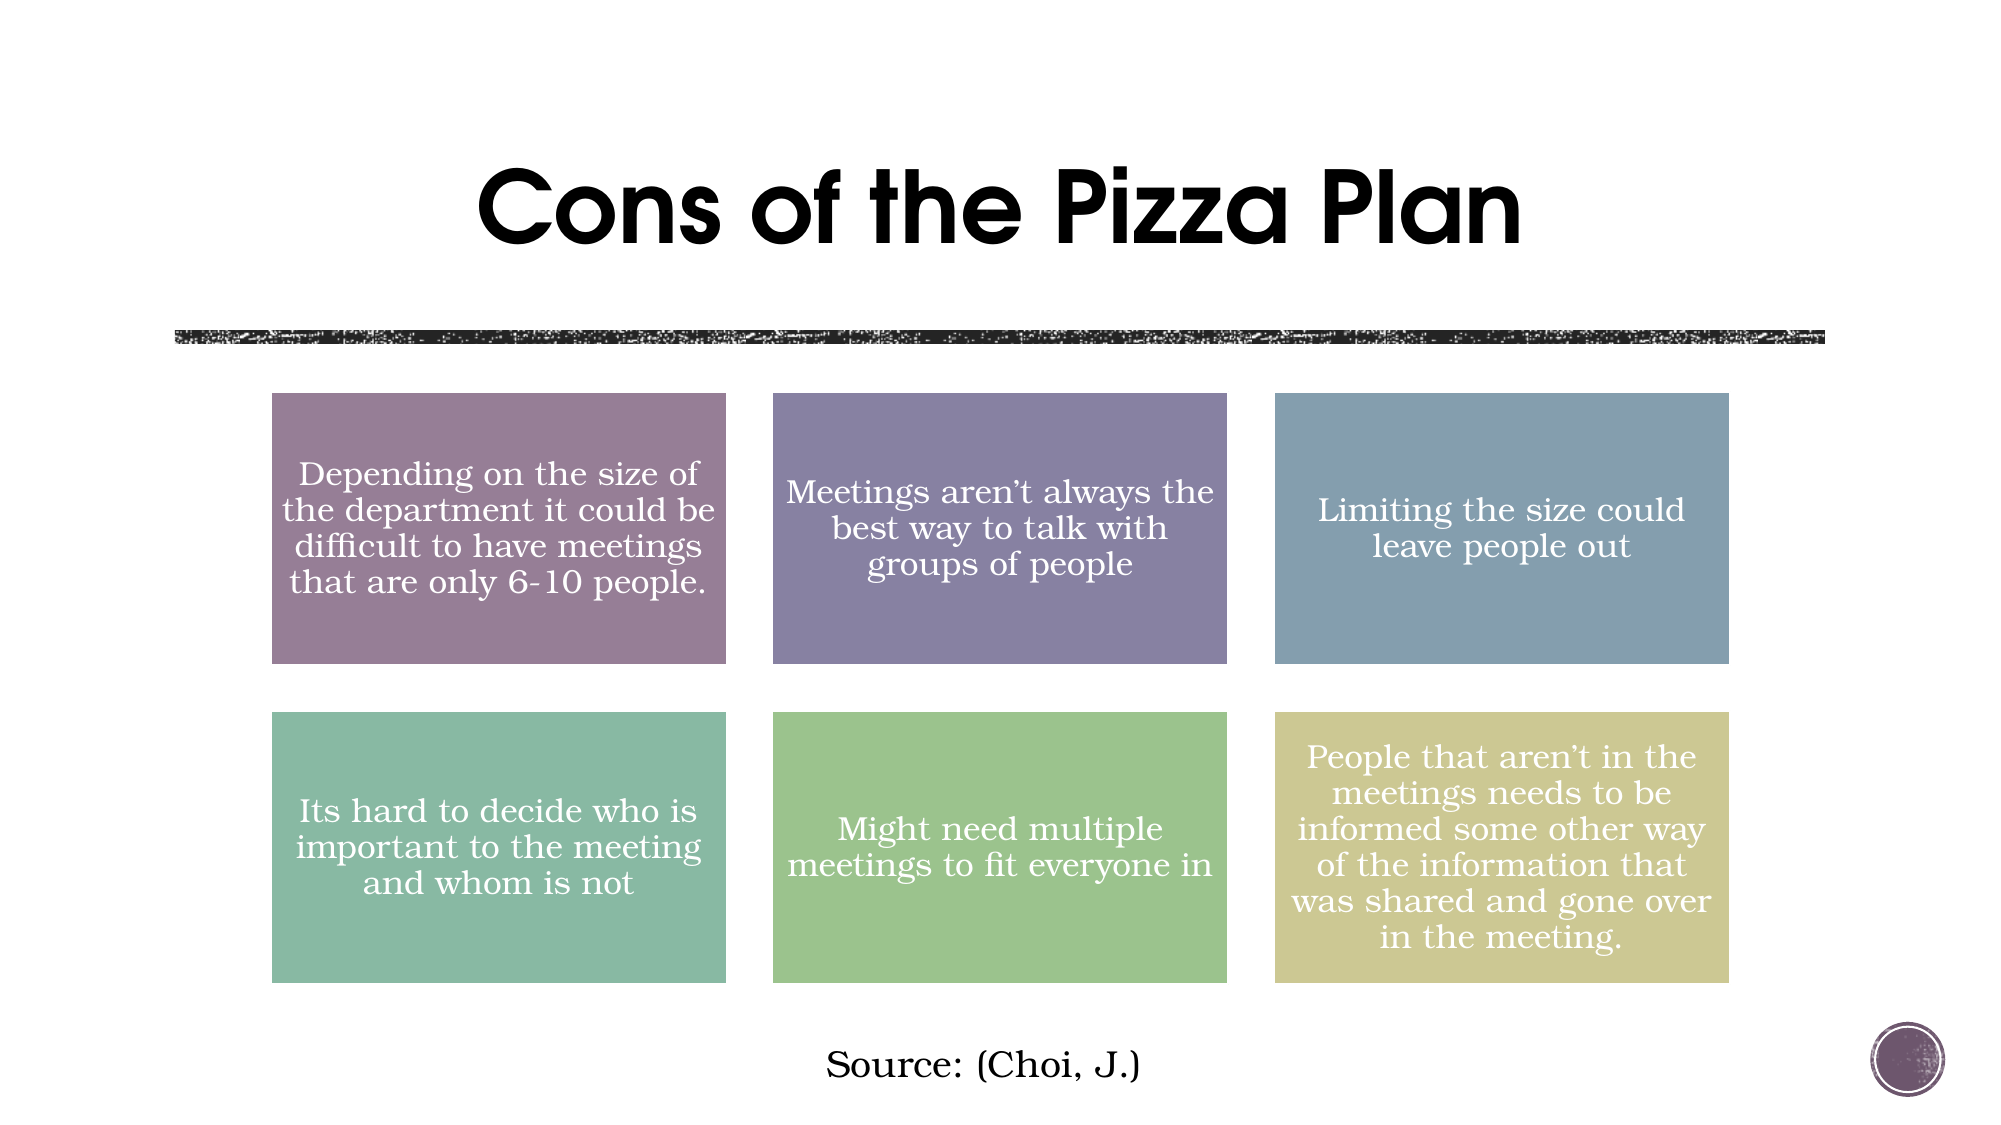

# Cons of the Pizza Plan

Depending on the size of the department it could be difficult to have meetings that are only 6-10 people.
Meetings aren’t always the best way to talk with groups of people
Limiting the size could leave people out
Its hard to decide who is important to the meeting and whom is not
Might need multiple meetings to fit everyone in
People that aren’t in the meetings needs to be informed some other way of the information that was shared and gone over in the meeting.
Source: (Choi, J.)